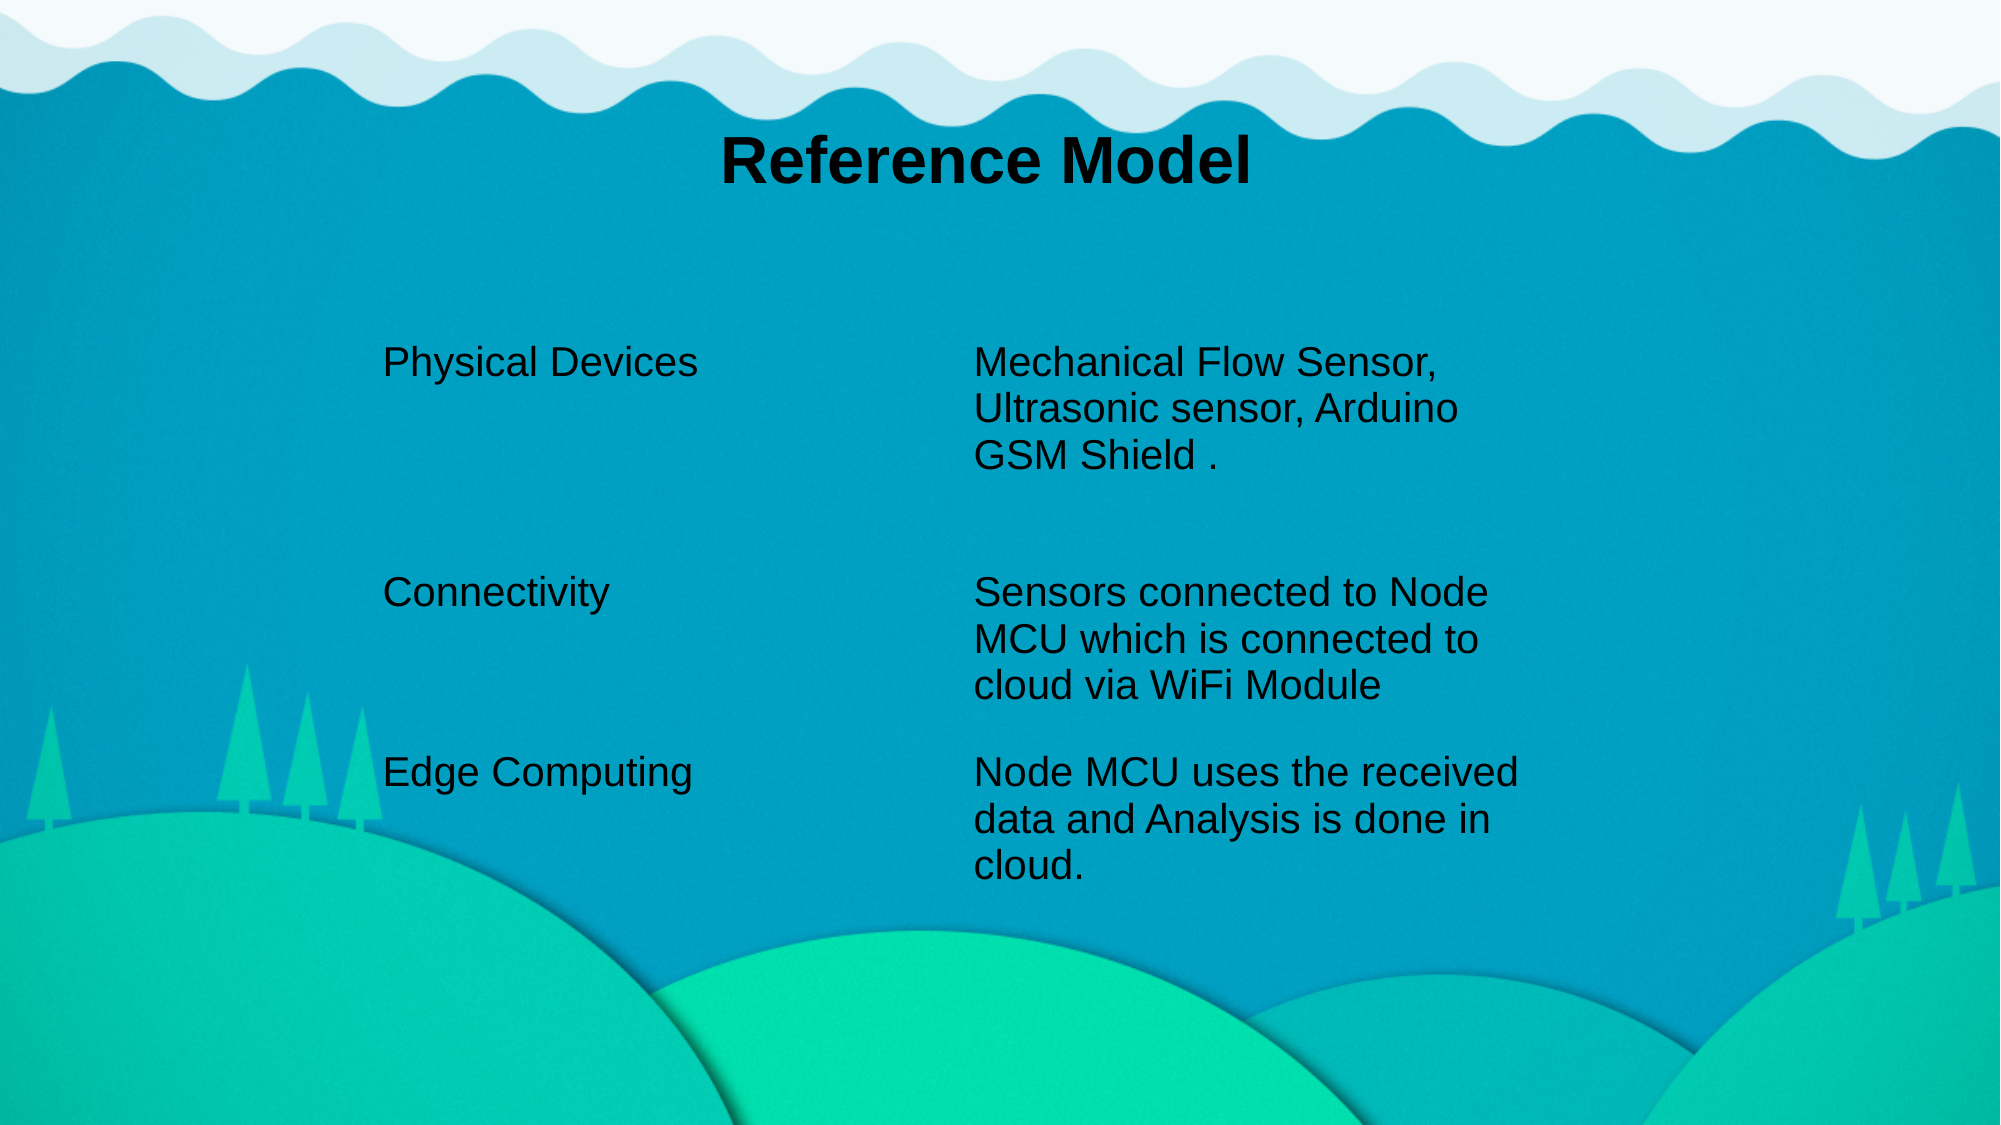

Reference Model
| Physical Devices | Mechanical Flow Sensor, Ultrasonic sensor, Arduino GSM Shield . |
| --- | --- |
| Connectivity | Sensors connected to Node MCU which is connected to cloud via WiFi Module |
| Edge Computing | Node MCU uses the received data and Analysis is done in cloud. |